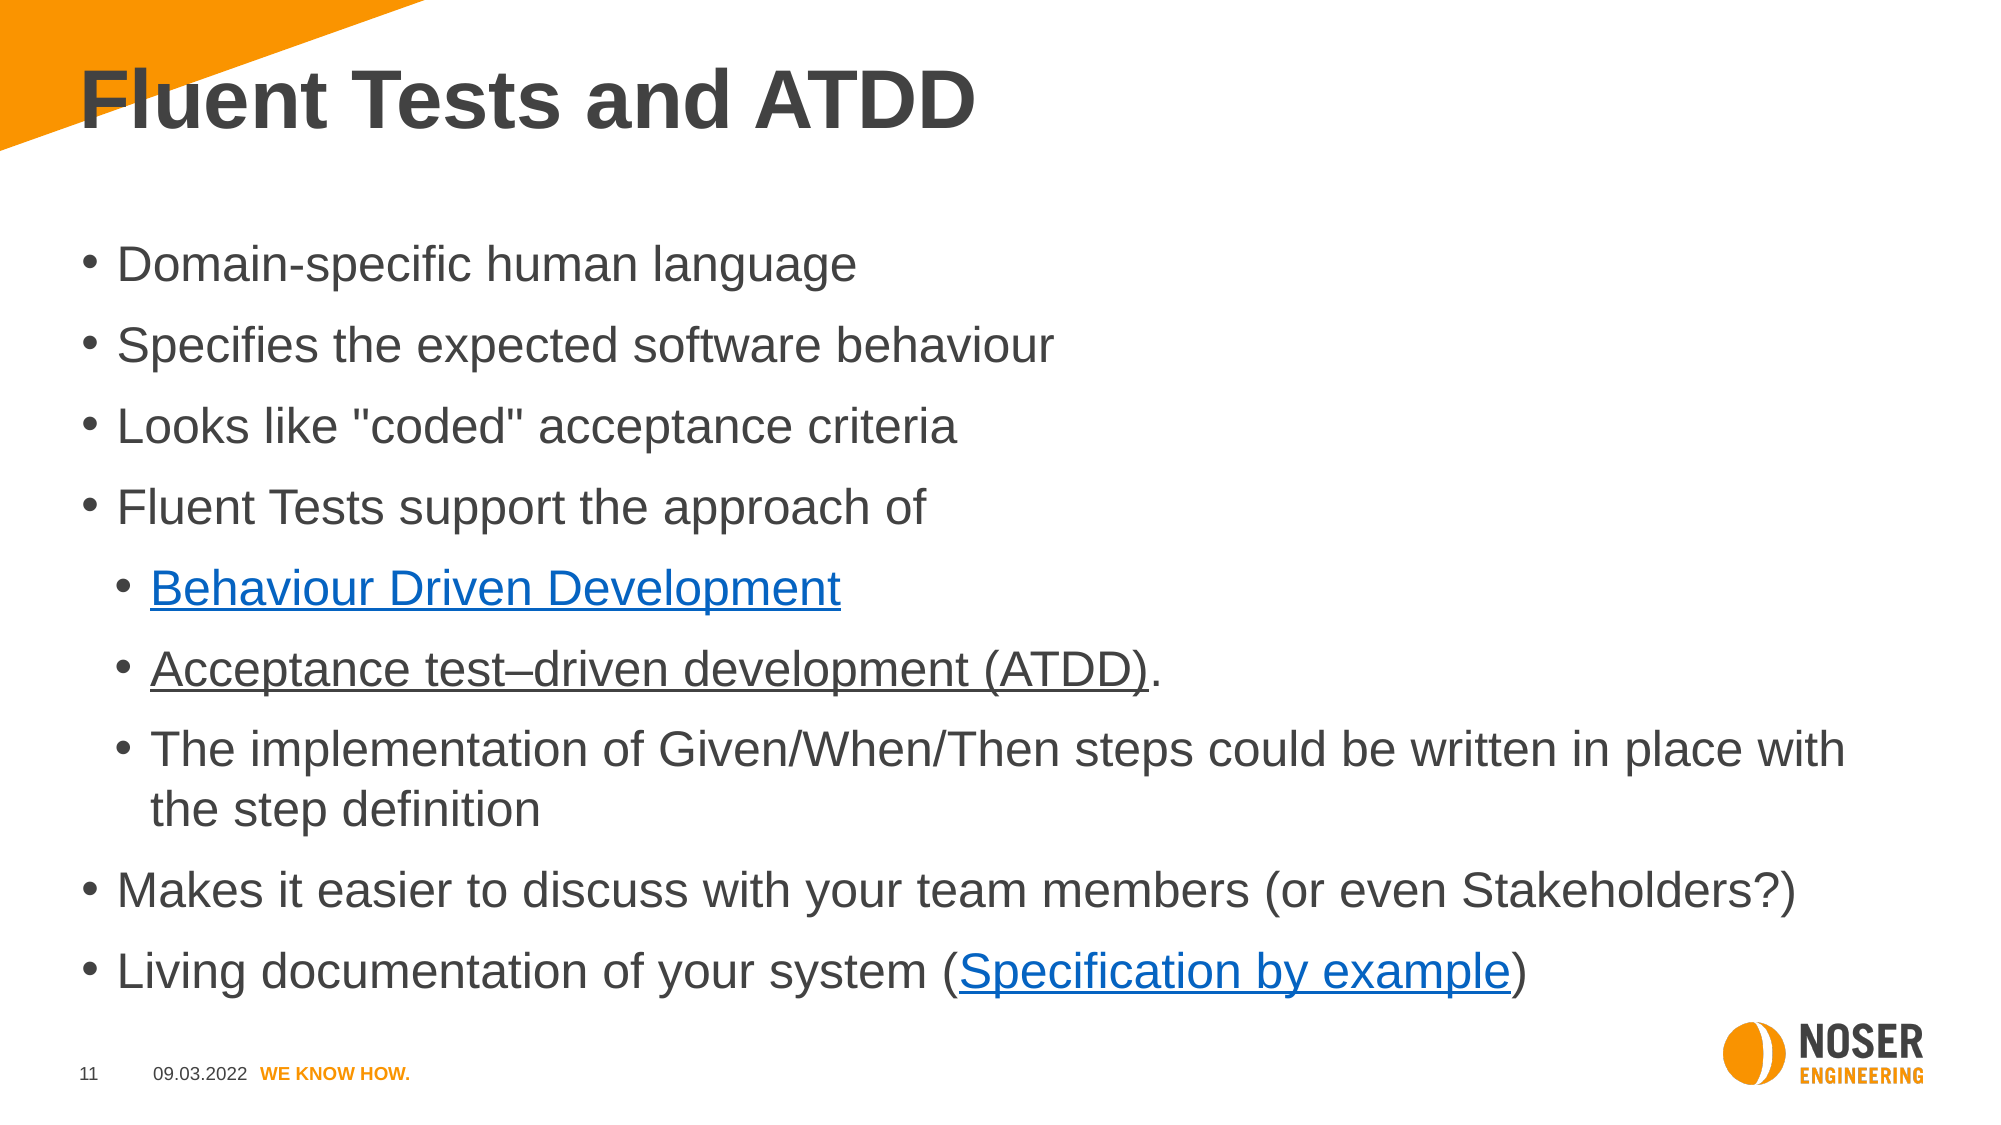

# Fluent Tests and ATDD
Domain-specific human language
Specifies the expected software behaviour
Looks like "coded" acceptance criteria
Fluent Tests support the approach of
Behaviour Driven Development
Acceptance test–driven development (ATDD).
The implementation of Given/When/Then steps could be written in place with the step definition
Makes it easier to discuss with your team members (or even Stakeholders?)
Living documentation of your system (Specification by example)
11
09.03.2022
WE KNOW HOW.